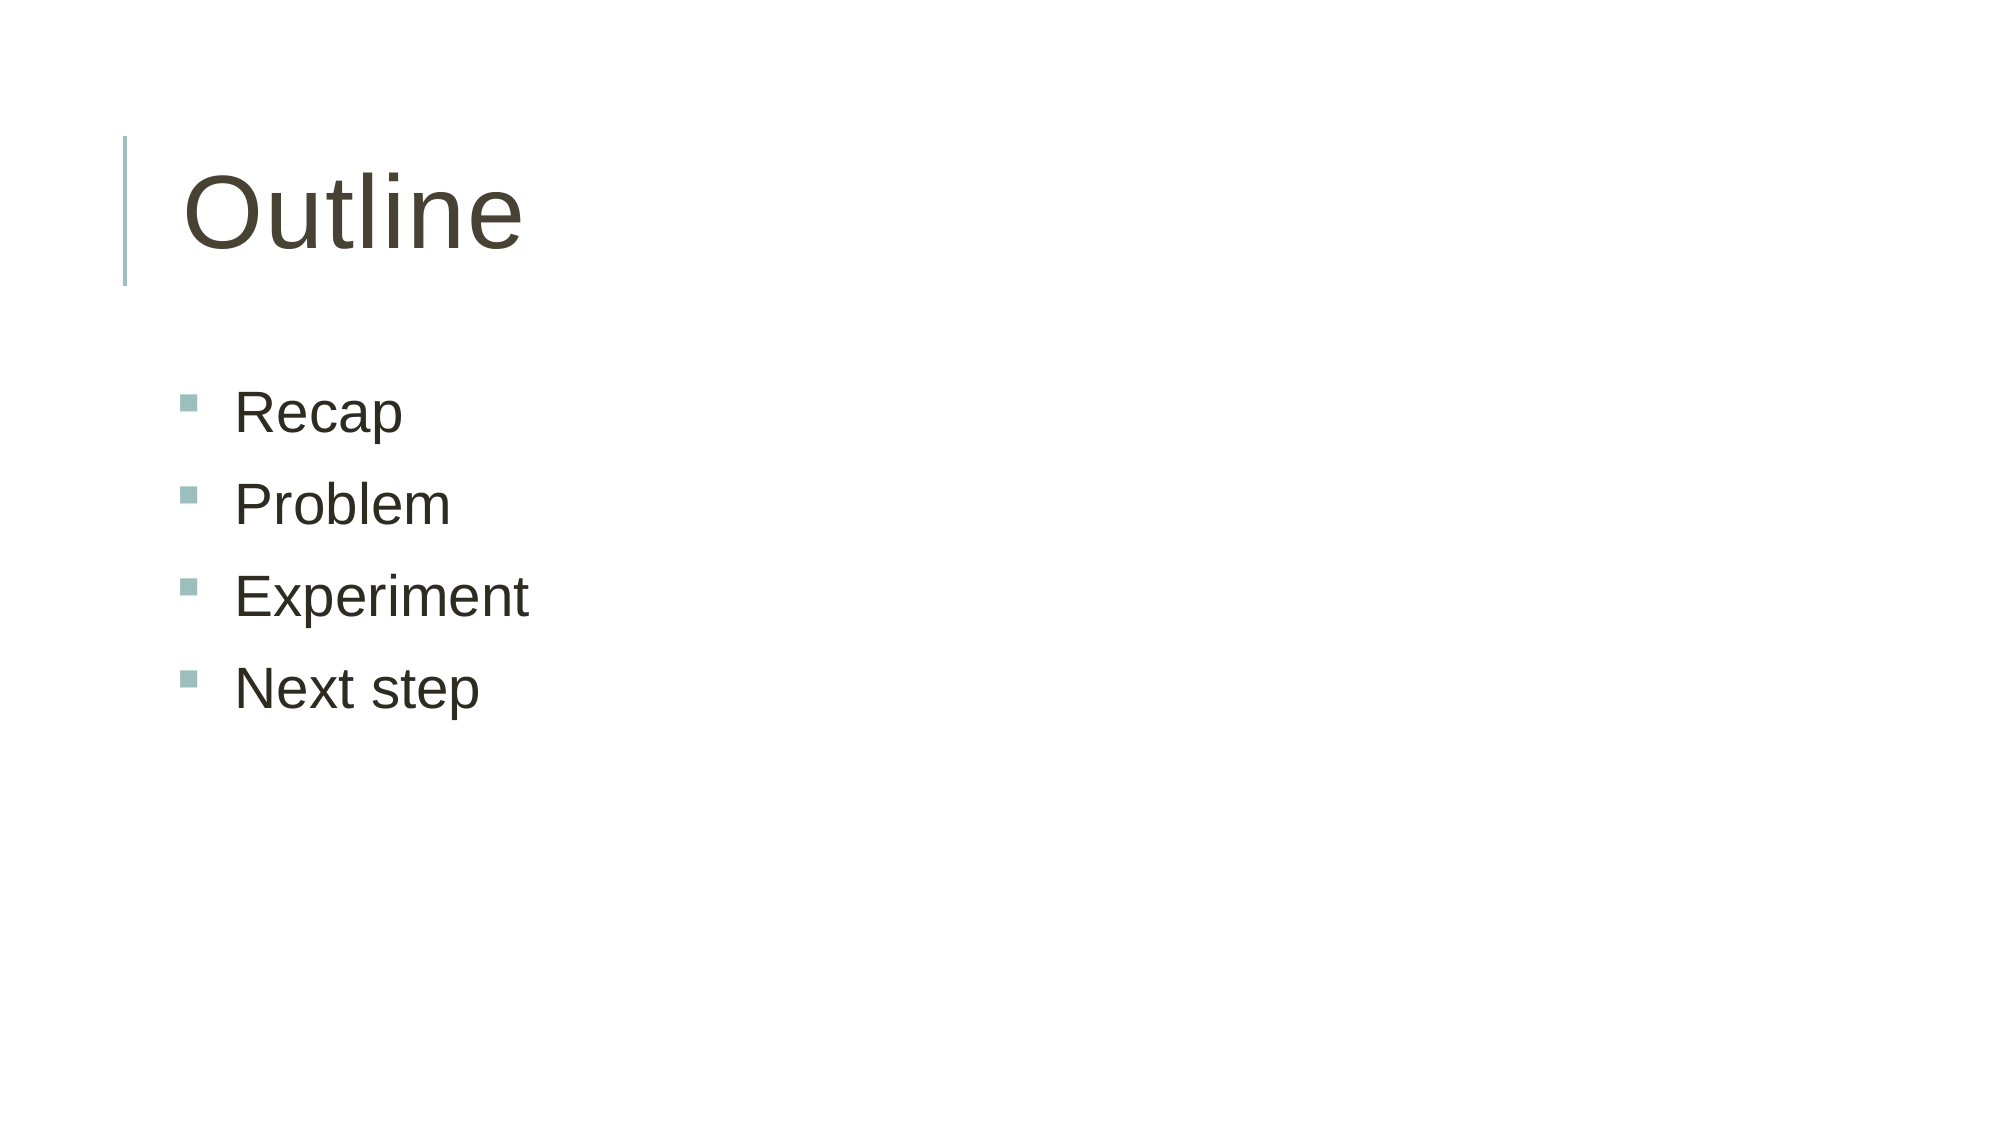

# Outline
  Recap
  Problem
  Experiment
  Next step